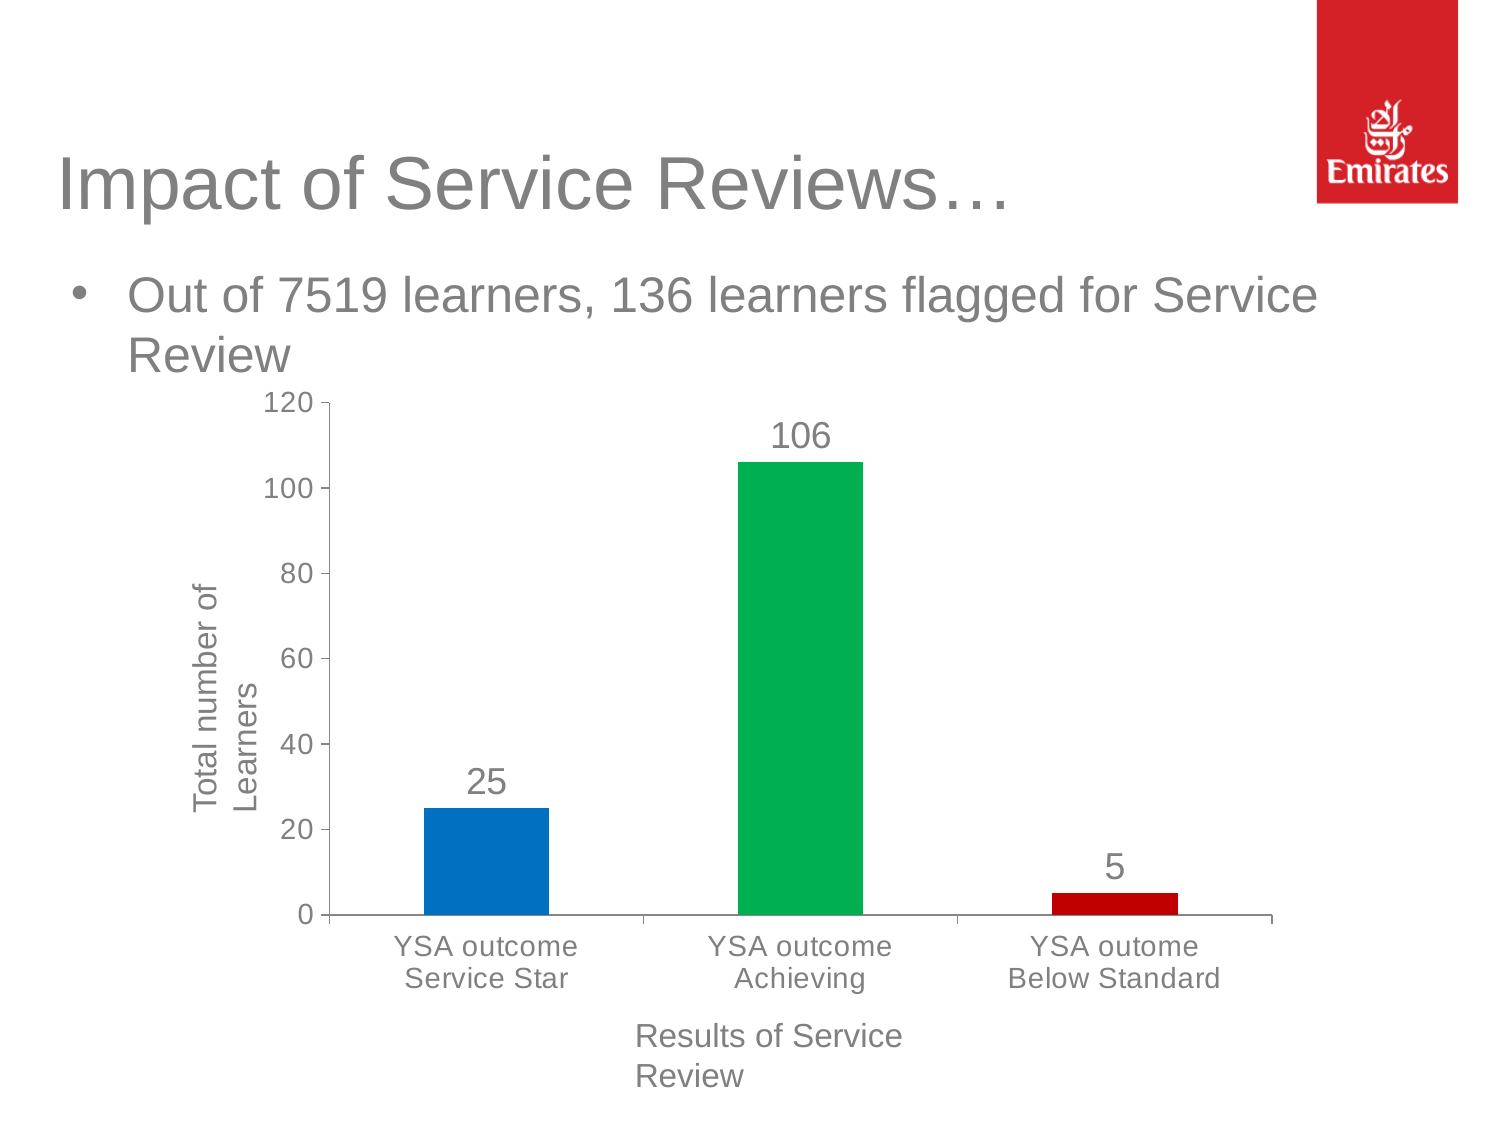

Impact of Service Reviews…
Out of 7519 learners, 136 learners flagged for Service Review

### Chart

| Category | Total number crew on Service Review -  136 |
|---|---|
| YSA outcome
Service Star | 25.0 |
| YSA outcome
Achieving | 106.0 |
| YSA outome
Below Standard | 5.0 |
Total number of Learners
Results of Service Review